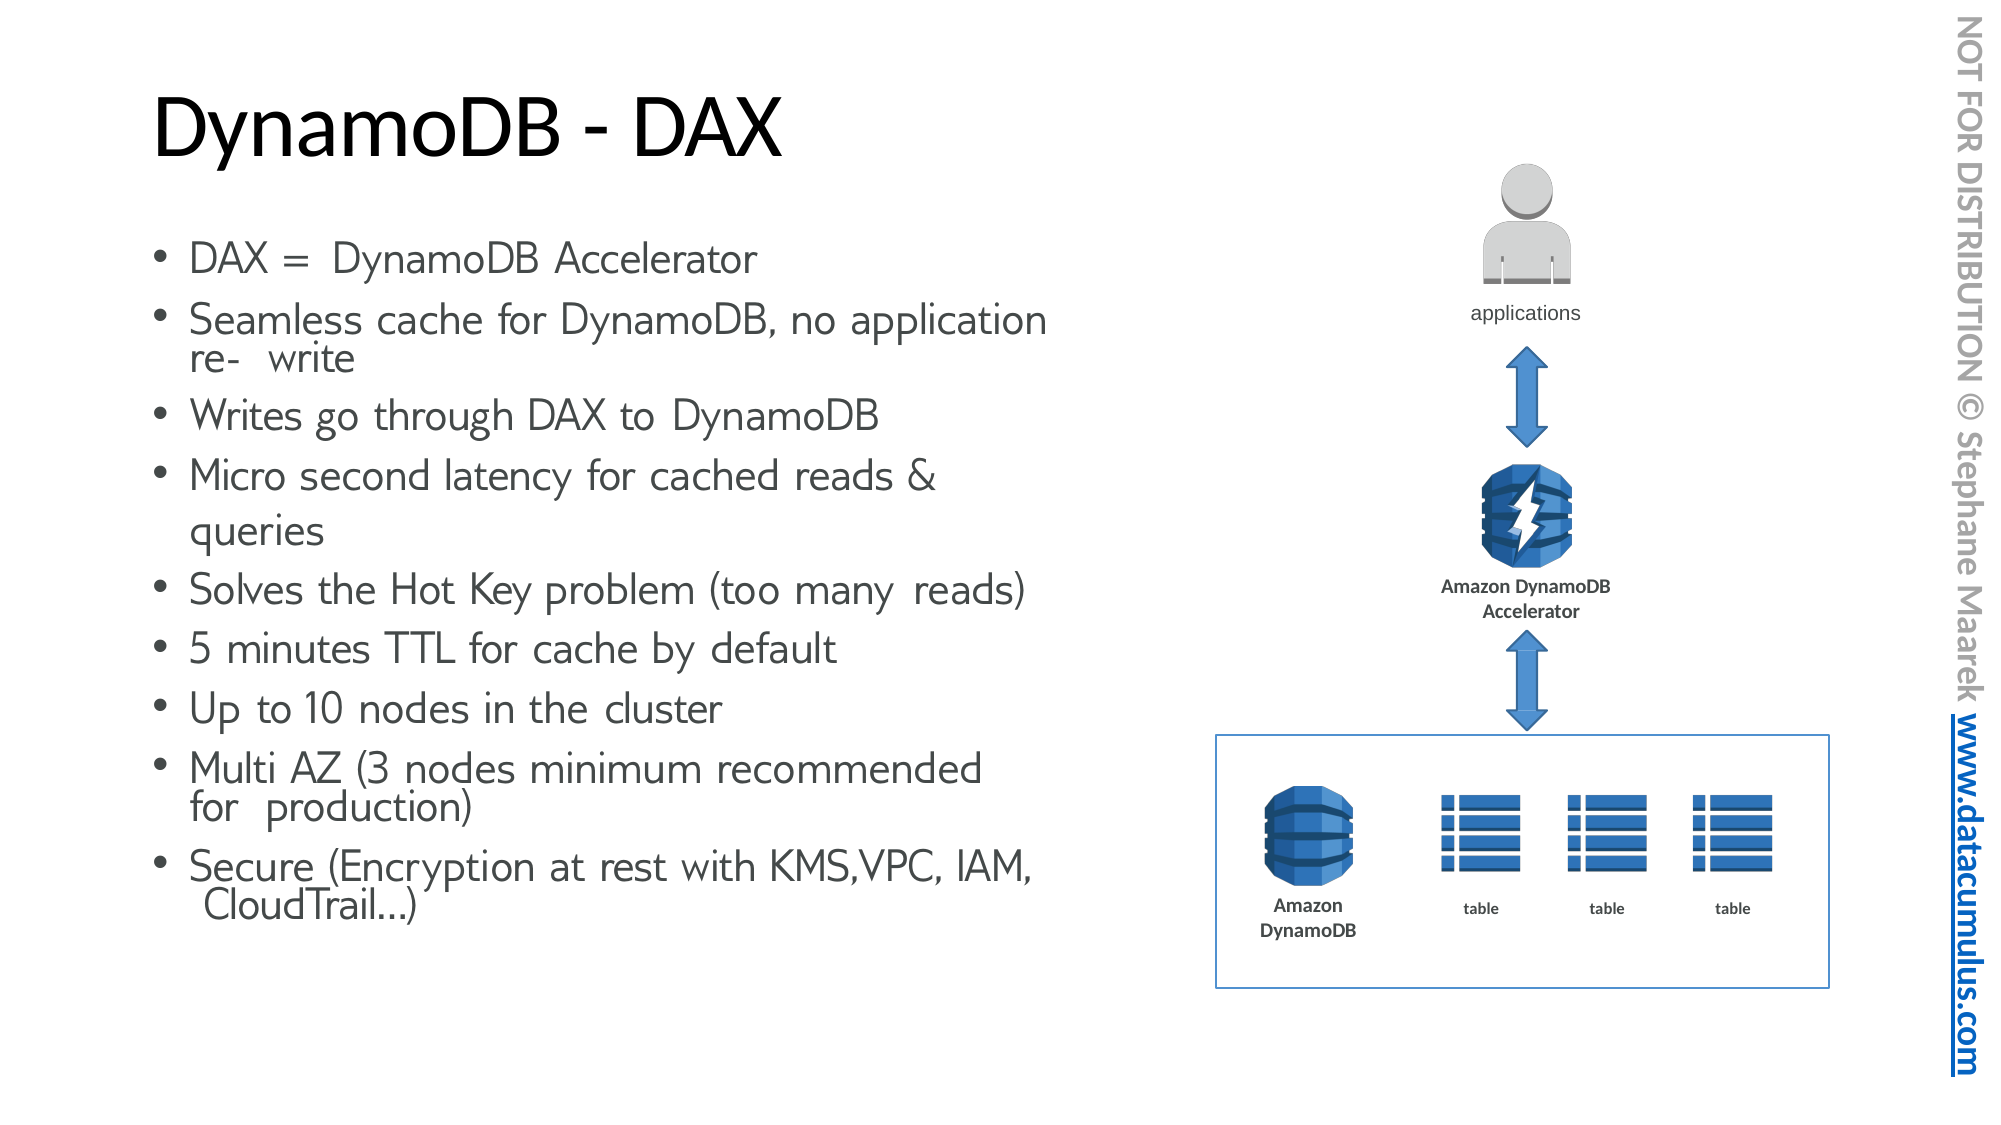

NOT FOR DISTRIBUTION © Stephane Maarek www.datacumulus.com
# DynamoDB - DAX

DAX = DynamoDB Accelerator
Seamless cache for DynamoDB, no application re-  write
Writes go through DAX to DynamoDB
Micro second latency for cached reads & queries
Solves the Hot Key problem (too many reads)
5 minutes TTL for cache by default
Up to 10 nodes in the cluster
Multi AZ (3 nodes minimum recommended for  production)
Secure (Encryption at rest with KMS,VPC, IAM,  CloudTrail…)
applications

Amazon DynamoDB  Accelerator

Amazon  DynamoDB
table
table
table
© Stephane Maarek